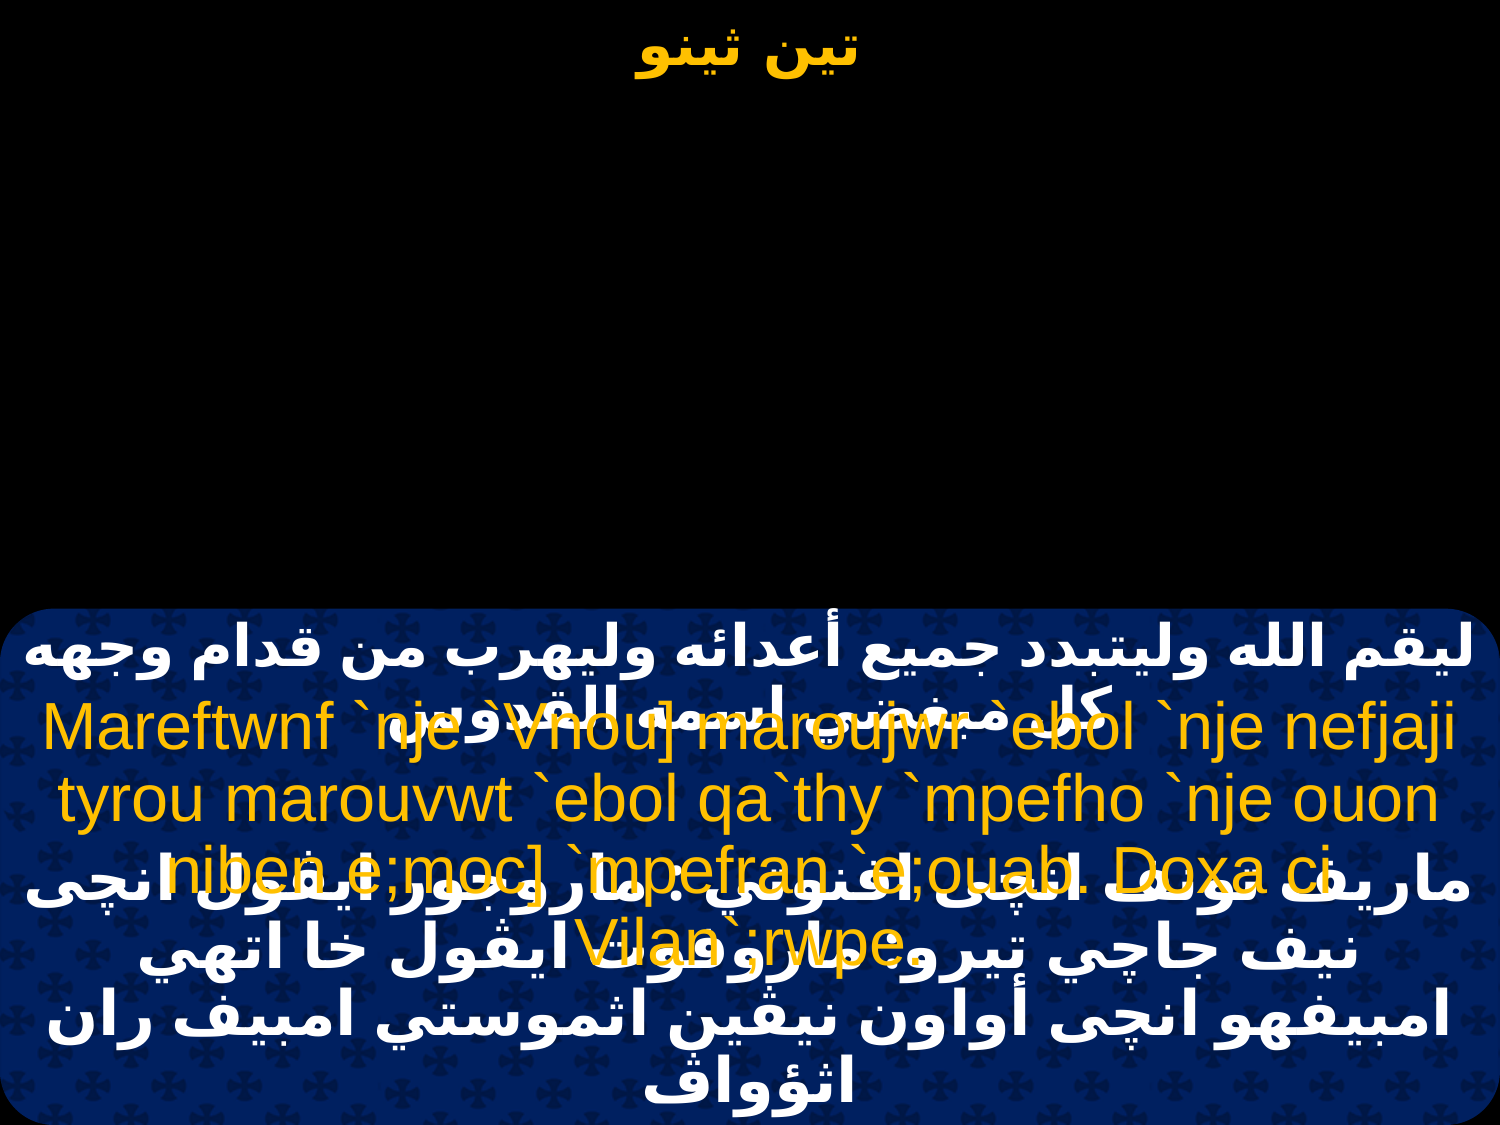

#
ليقم الله وليتبدد جميع أعدائه وليهرب من قدام وجهه كل مبغضي اسمه القدوس

Mareftwnf `nje `Vnou] maroujwr `ebol `nje nefjaji tyrou marouvwt `ebol qa`thy `mpefho `nje ouon niben e;moc] `mpefran `e;ouab. Doxa ci Vilan`;rwpe.
ماريف تونف انچى افنوتي : ماروجور ايڤول انچى نيف جاچي تيرو: ماروفوت ايڤول خا اتهي امبيفهو انچى أواون نيڤين اثموستي امبيف ران اثؤواڤ